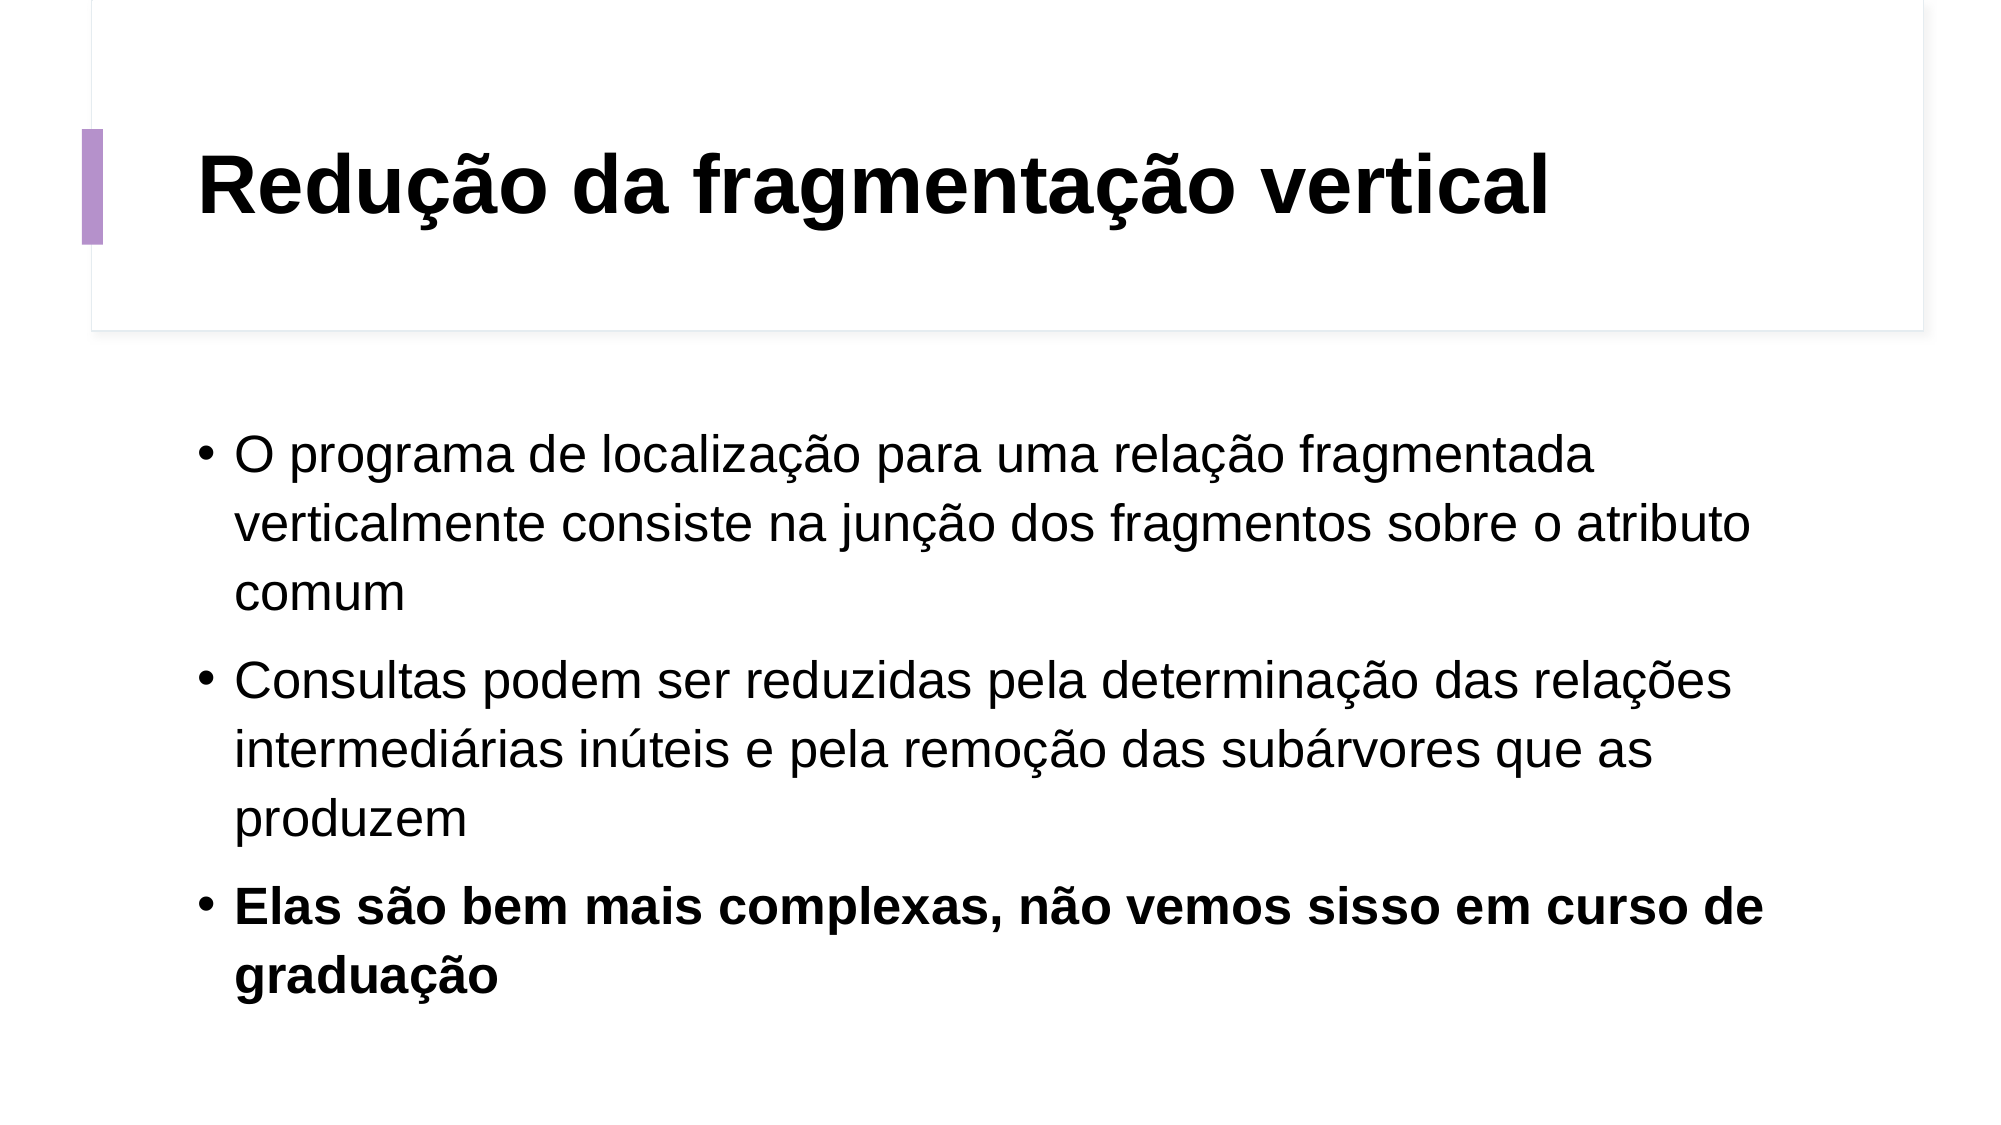

# Redução da fragmentação vertical
O programa de localização para uma relação fragmentada verticalmente consiste na junção dos fragmentos sobre o atributo comum
Consultas podem ser reduzidas pela determinação das relações intermediárias inúteis e pela remoção das subárvores que as produzem
Elas são bem mais complexas, não vemos sisso em curso de graduação